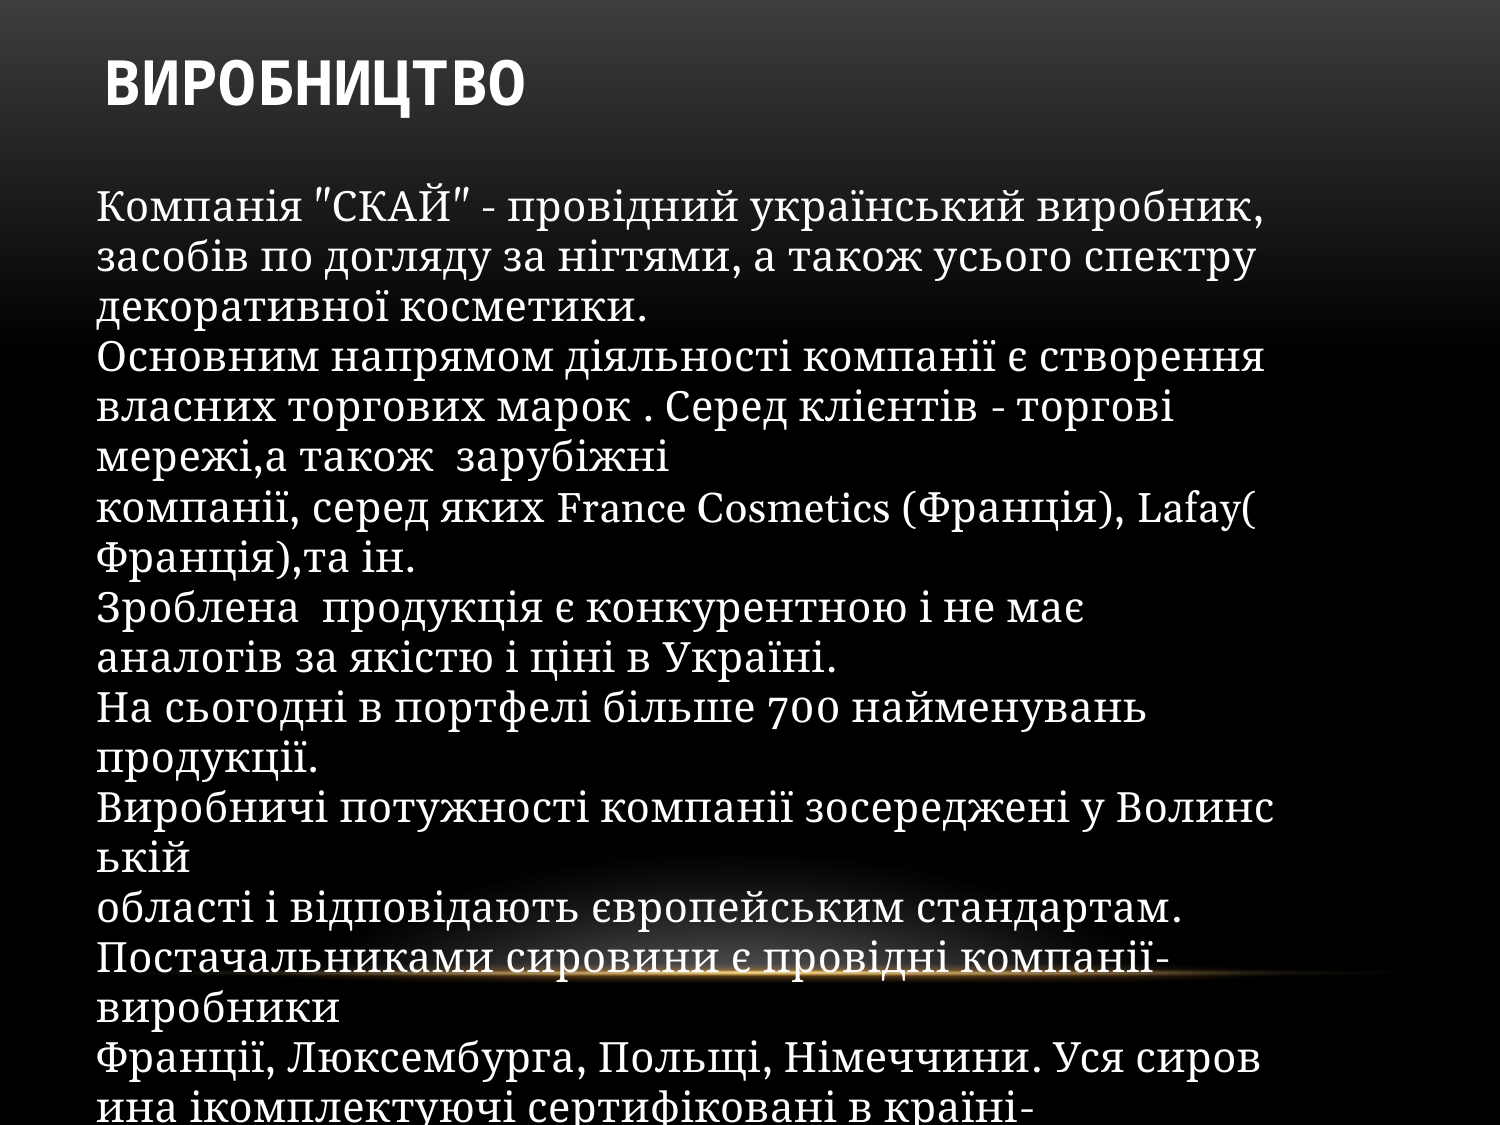

# Виробництво
Компанія "СКАЙ" - провідний український виробник,засобів по догляду за нігтями, а також усього спектру декоративної косметики.
Основним напрямом діяльності компанії є створення власних торгових марок . Серед клієнтів - торгові мережі,а також  зарубіжні компанії, серед яких France Cosmetics (Франція), Lafay(Франція),та ін.
Зроблена  продукція є конкурентною і не має аналогів за якістю і ціні в Україні. 
На сьогодні в портфелі більше 700 найменувань продукції. 
Виробничі потужності компанії зосереджені у Волинській області і відповідають європейським стандартам.
Постачальниками сировини є провідні компанії-виробники Франції, Люксембурга, Польщі, Німеччини. Уся сировина ікомплектуючі сертифіковані в країні-виробнику і в  Україні.